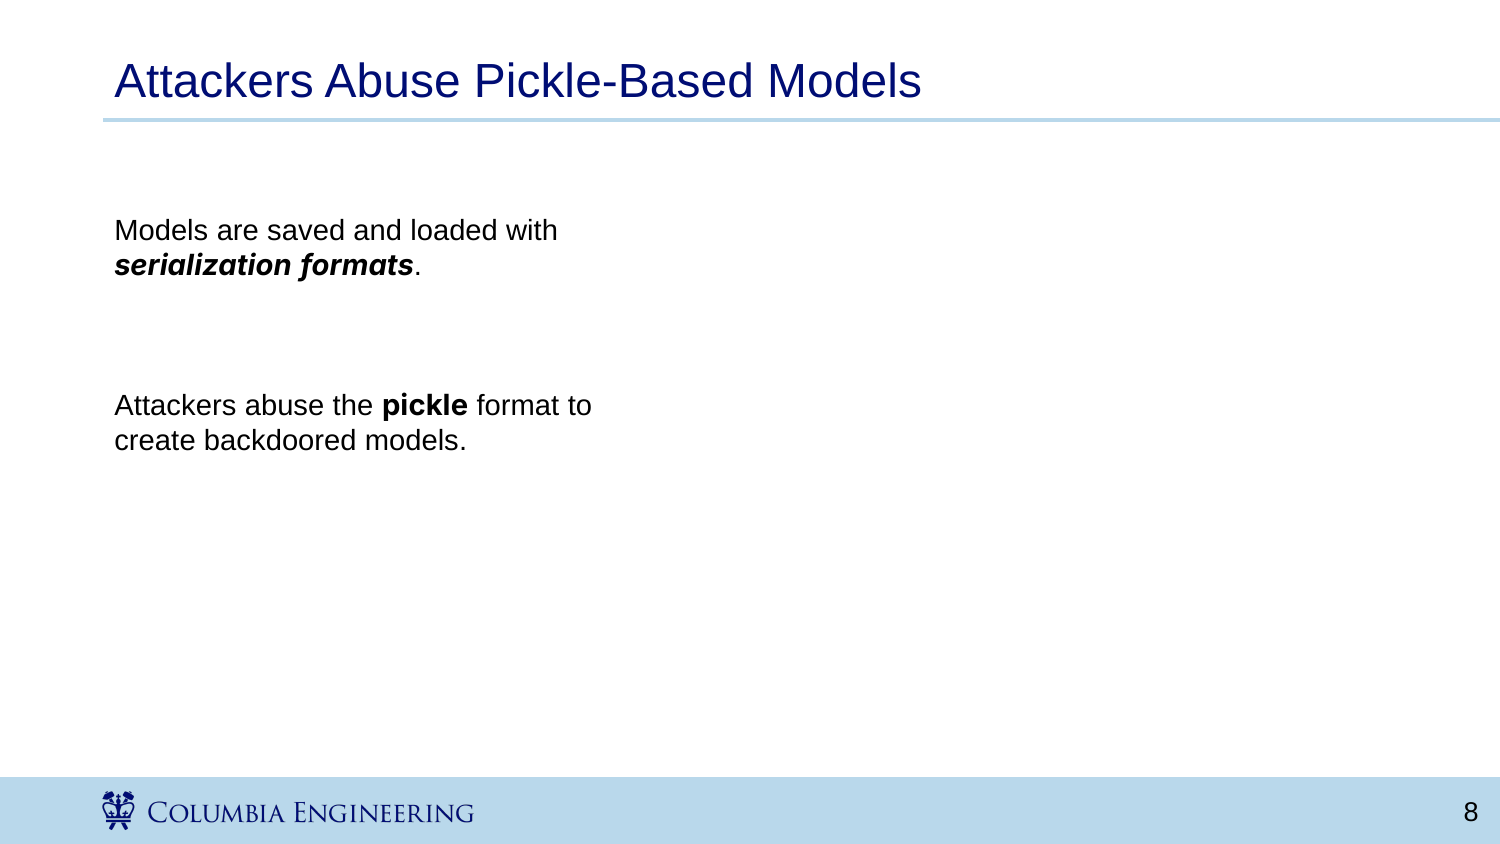

# Attackers Abuse Pickle-Based Models
Models are saved and loaded with serialization formats.

Attackers abuse the pickle format to create backdoored models.
8